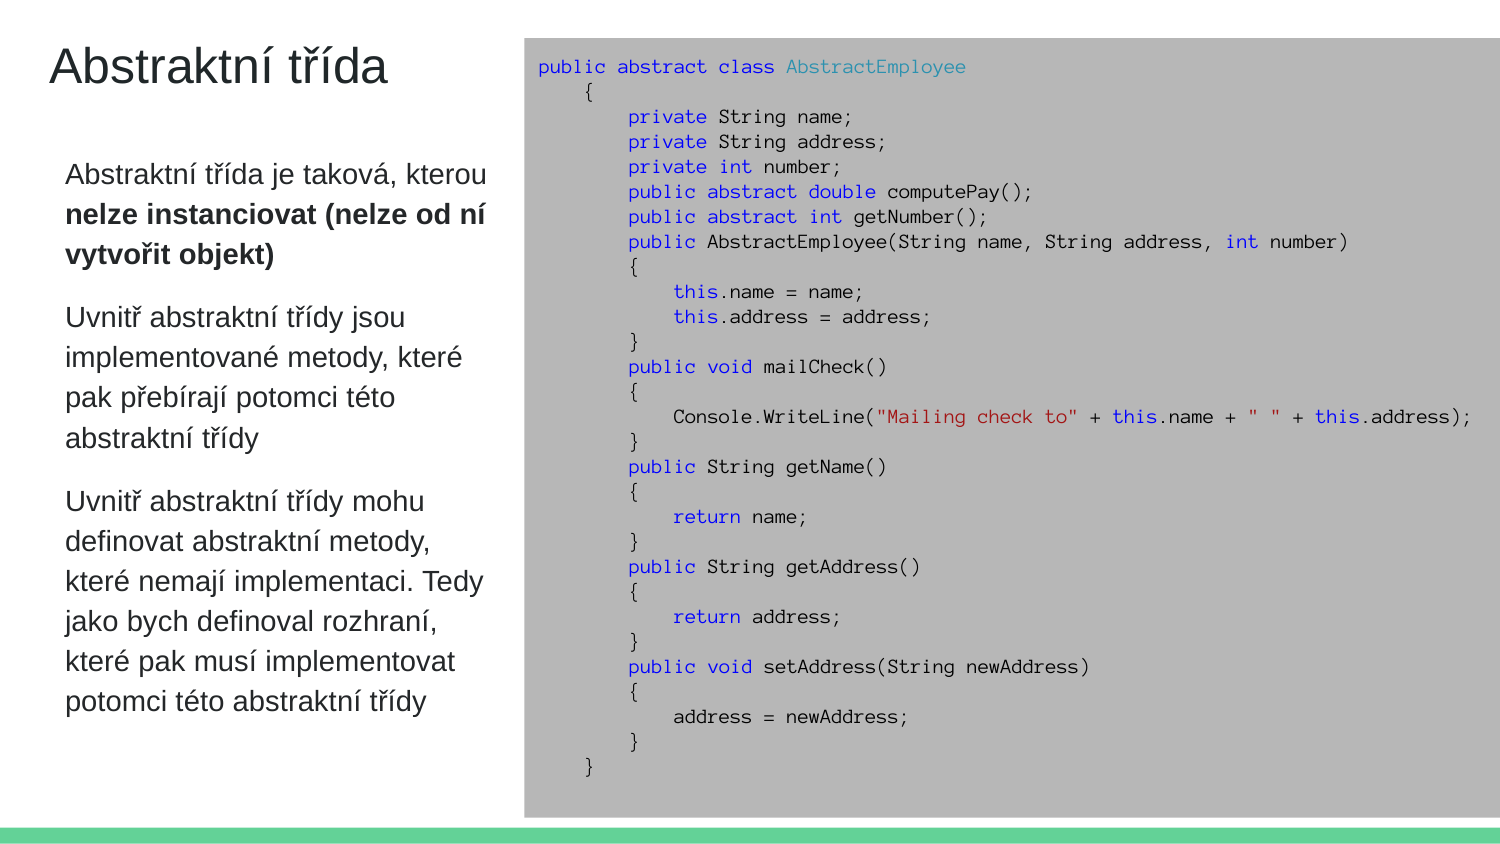

# Abstraktní třída
public abstract class AbstractEmployee
    {
        private String name;
        private String address;
        private int number;
        public abstract double computePay();
        public abstract int getNumber();
        public AbstractEmployee(String name, String address, int number)
        {
            this.name = name;
            this.address = address;
        }
        public void mailCheck()
        {
            Console.WriteLine("Mailing check to" + this.name + " " + this.address);
        }
        public String getName()
        {
            return name;
        }
        public String getAddress()
        {
            return address;
        }
        public void setAddress(String newAddress)
        {
            address = newAddress;
        }
    }

Abstraktní třída je taková, kterou nelze instanciovat (nelze od ní vytvořit objekt)
Uvnitř abstraktní třídy jsou implementované metody, které pak přebírají potomci této abstraktní třídy
Uvnitř abstraktní třídy mohu definovat abstraktní metody, které nemají implementaci. Tedy jako bych definoval rozhraní, které pak musí implementovat potomci této abstraktní třídy

14